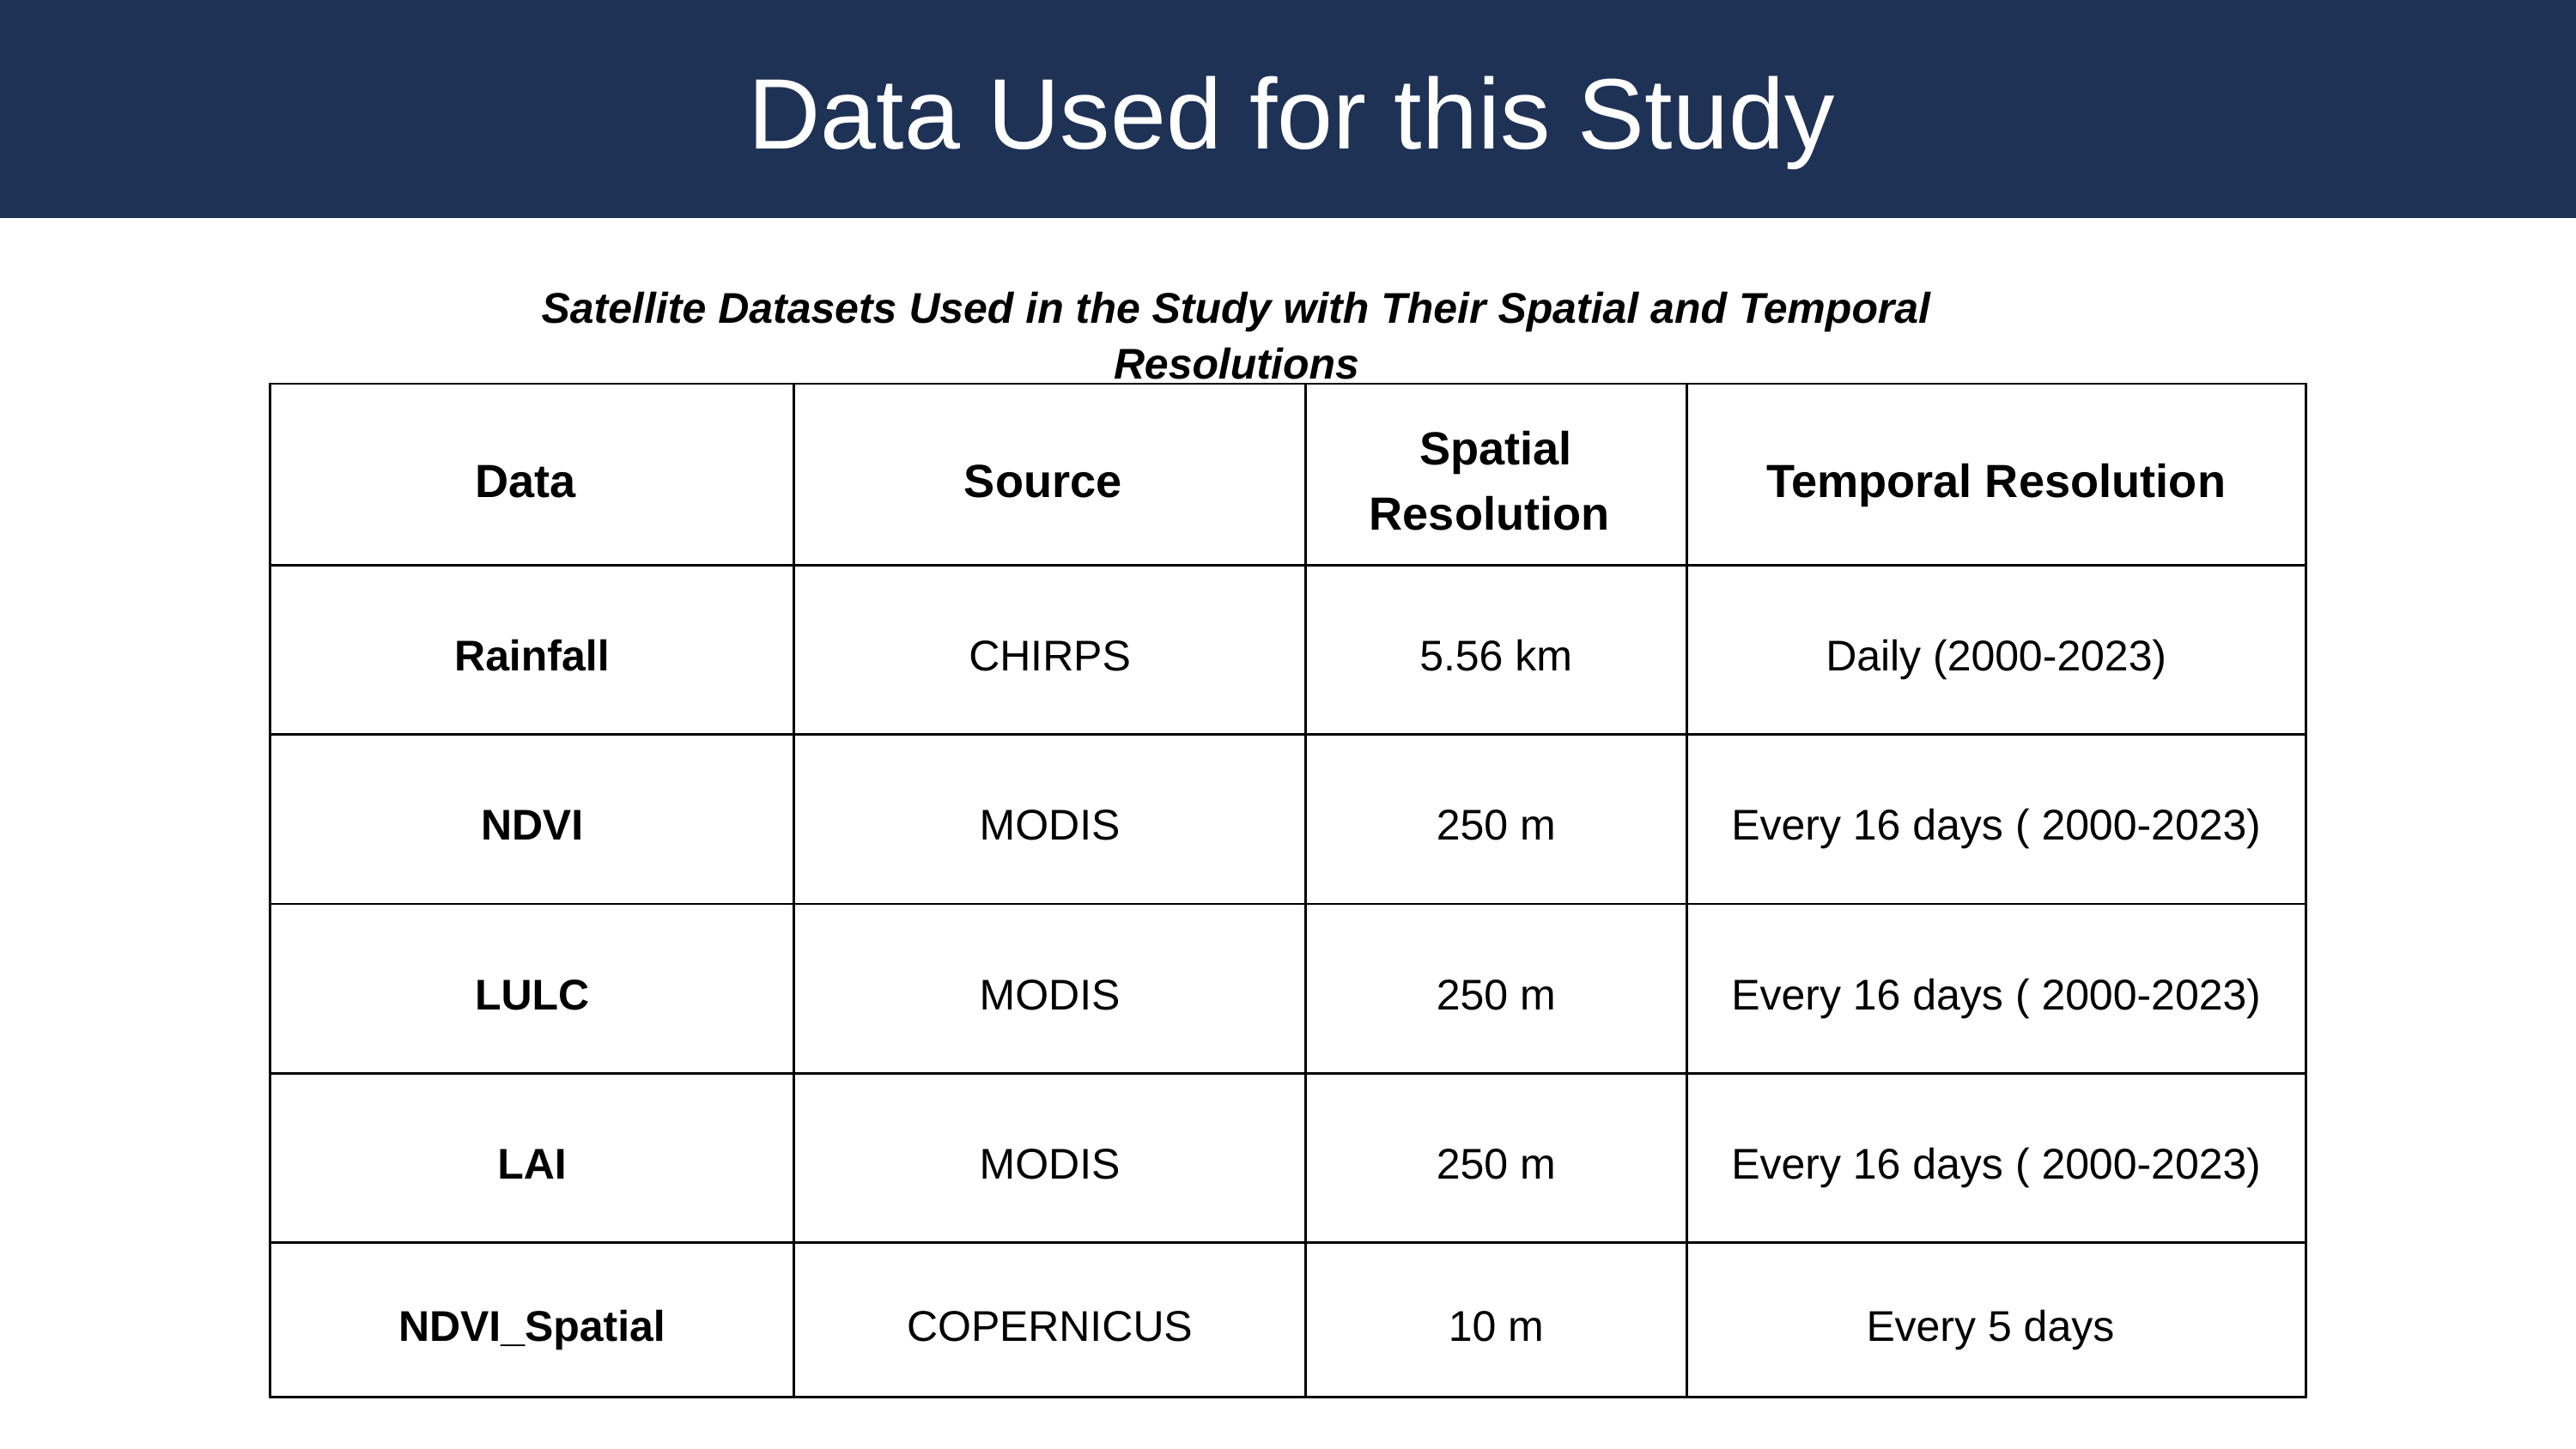

Data Used for this Study

Satellite Datasets Used in the Study with Their Spatial and Temporal Resolutions
| Data | Source | Spatial Resolution | Temporal Resolution |
| --- | --- | --- | --- |
| Rainfall | CHIRPS | 5.56 km | Daily (2000-2023) |
| NDVI | MODIS | 250 m | Every 16 days ( 2000-2023) |
| LULC | MODIS | 250 m | Every 16 days ( 2000-2023) |
| LAI | MODIS | 250 m | Every 16 days ( 2000-2023) |
| NDVI\_Spatial | COPERNICUS | 10 m | Every 5 days |